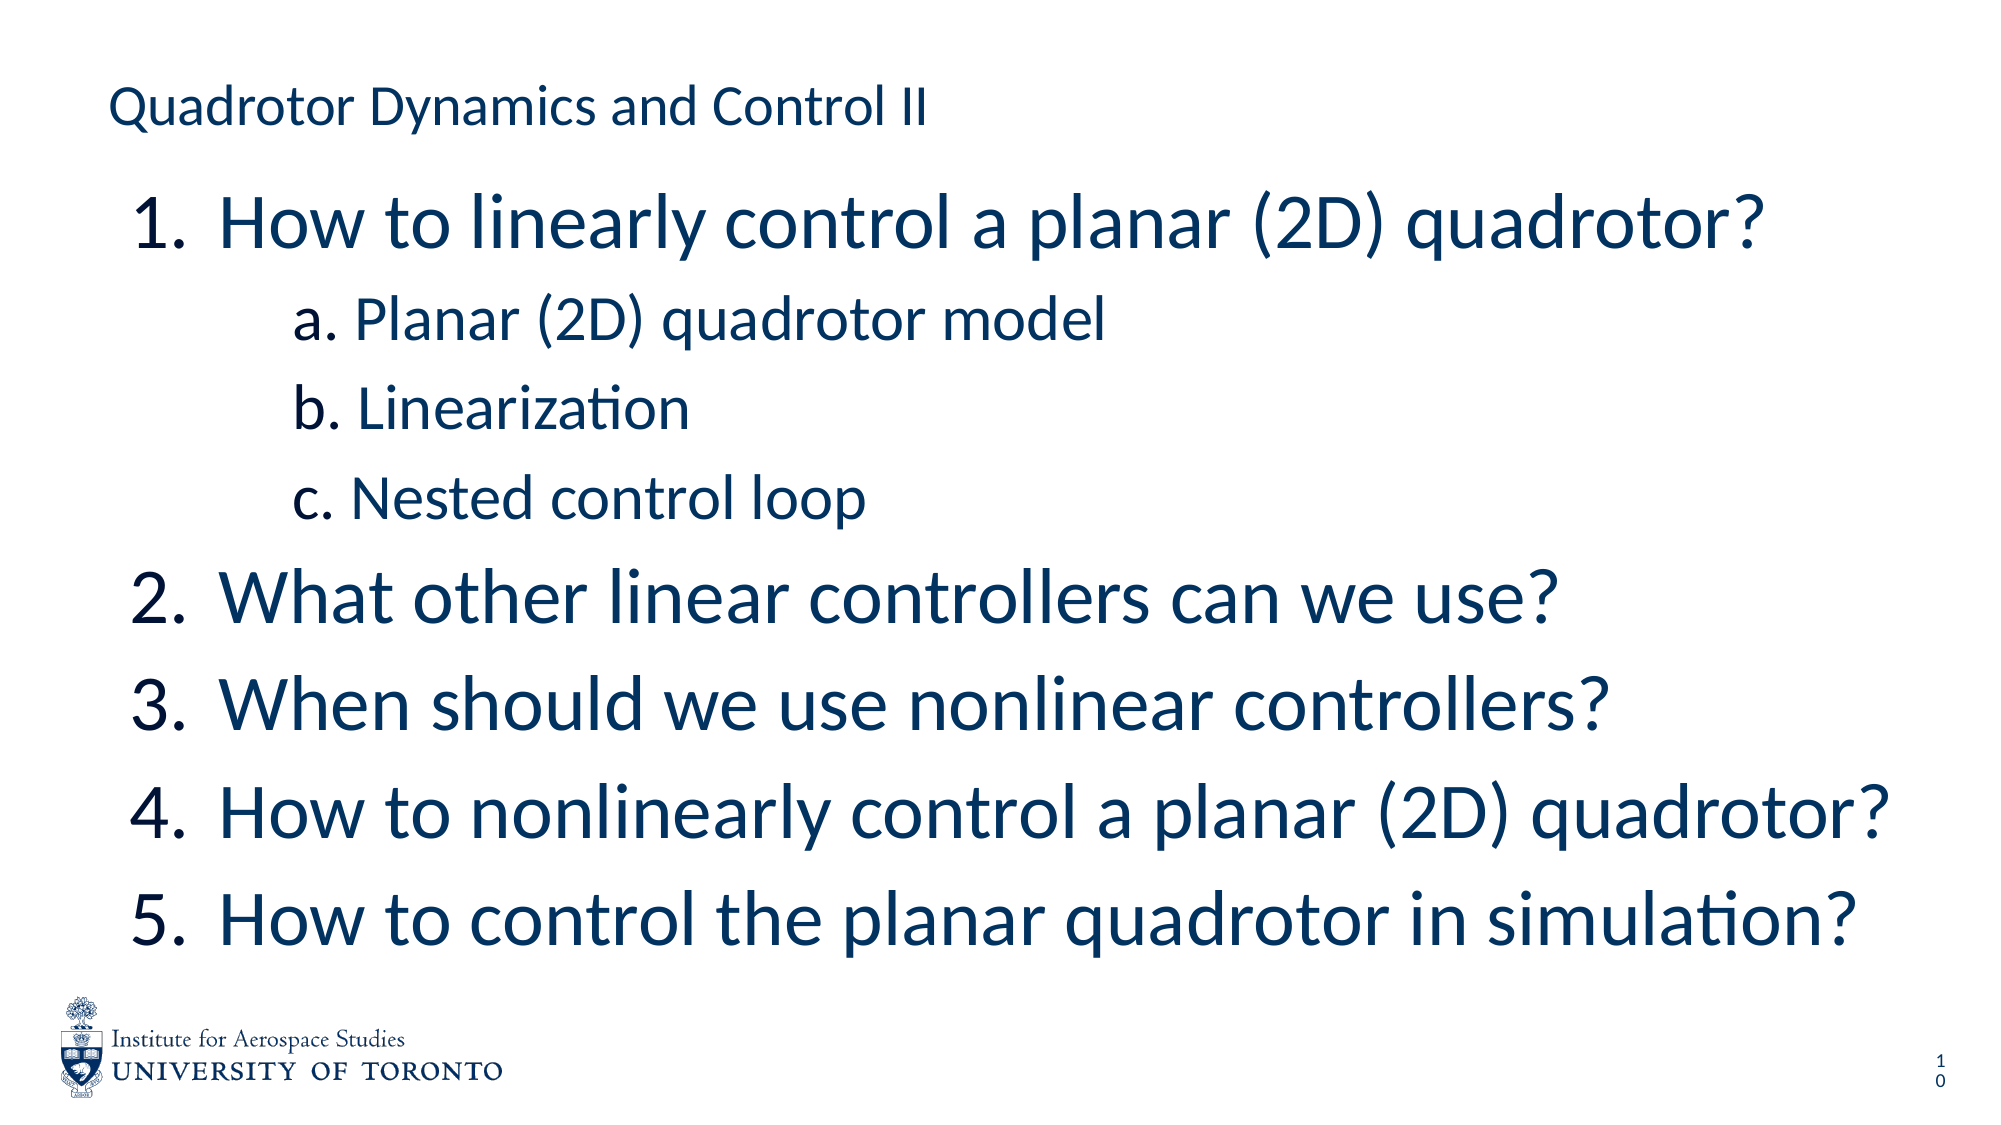

# Quadrotor Dynamics and Control II
How to linearly control a planar (2D) quadrotor?
 Planar (2D) quadrotor model
 Linearization
 Nested control loop
What other linear controllers can we use?
When should we use nonlinear controllers?
How to nonlinearly control a planar (2D) quadrotor?
How to control the planar quadrotor in simulation?

10